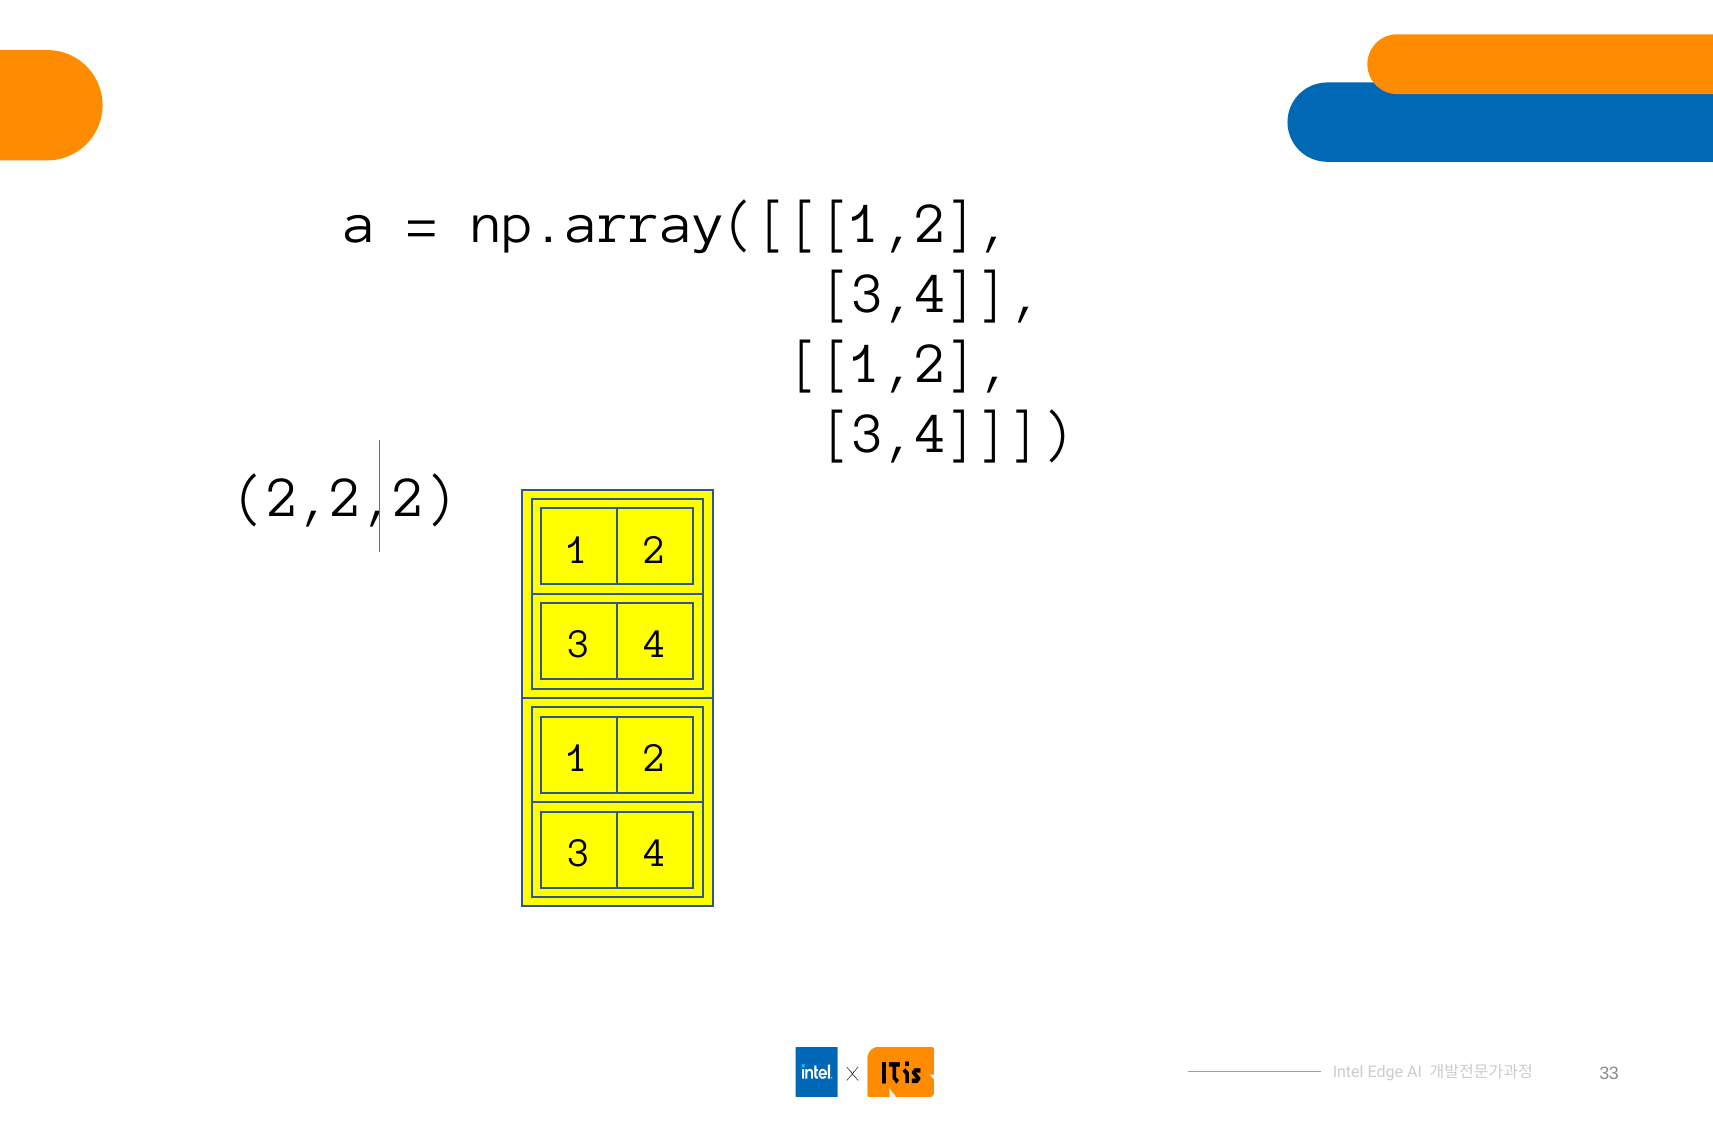

#
a = np.array([[[1,2],
               [3,4]],
              [[1,2],
               [3,4]]])
(2,2,2)

1
2

3
4

1
2

3
4
33